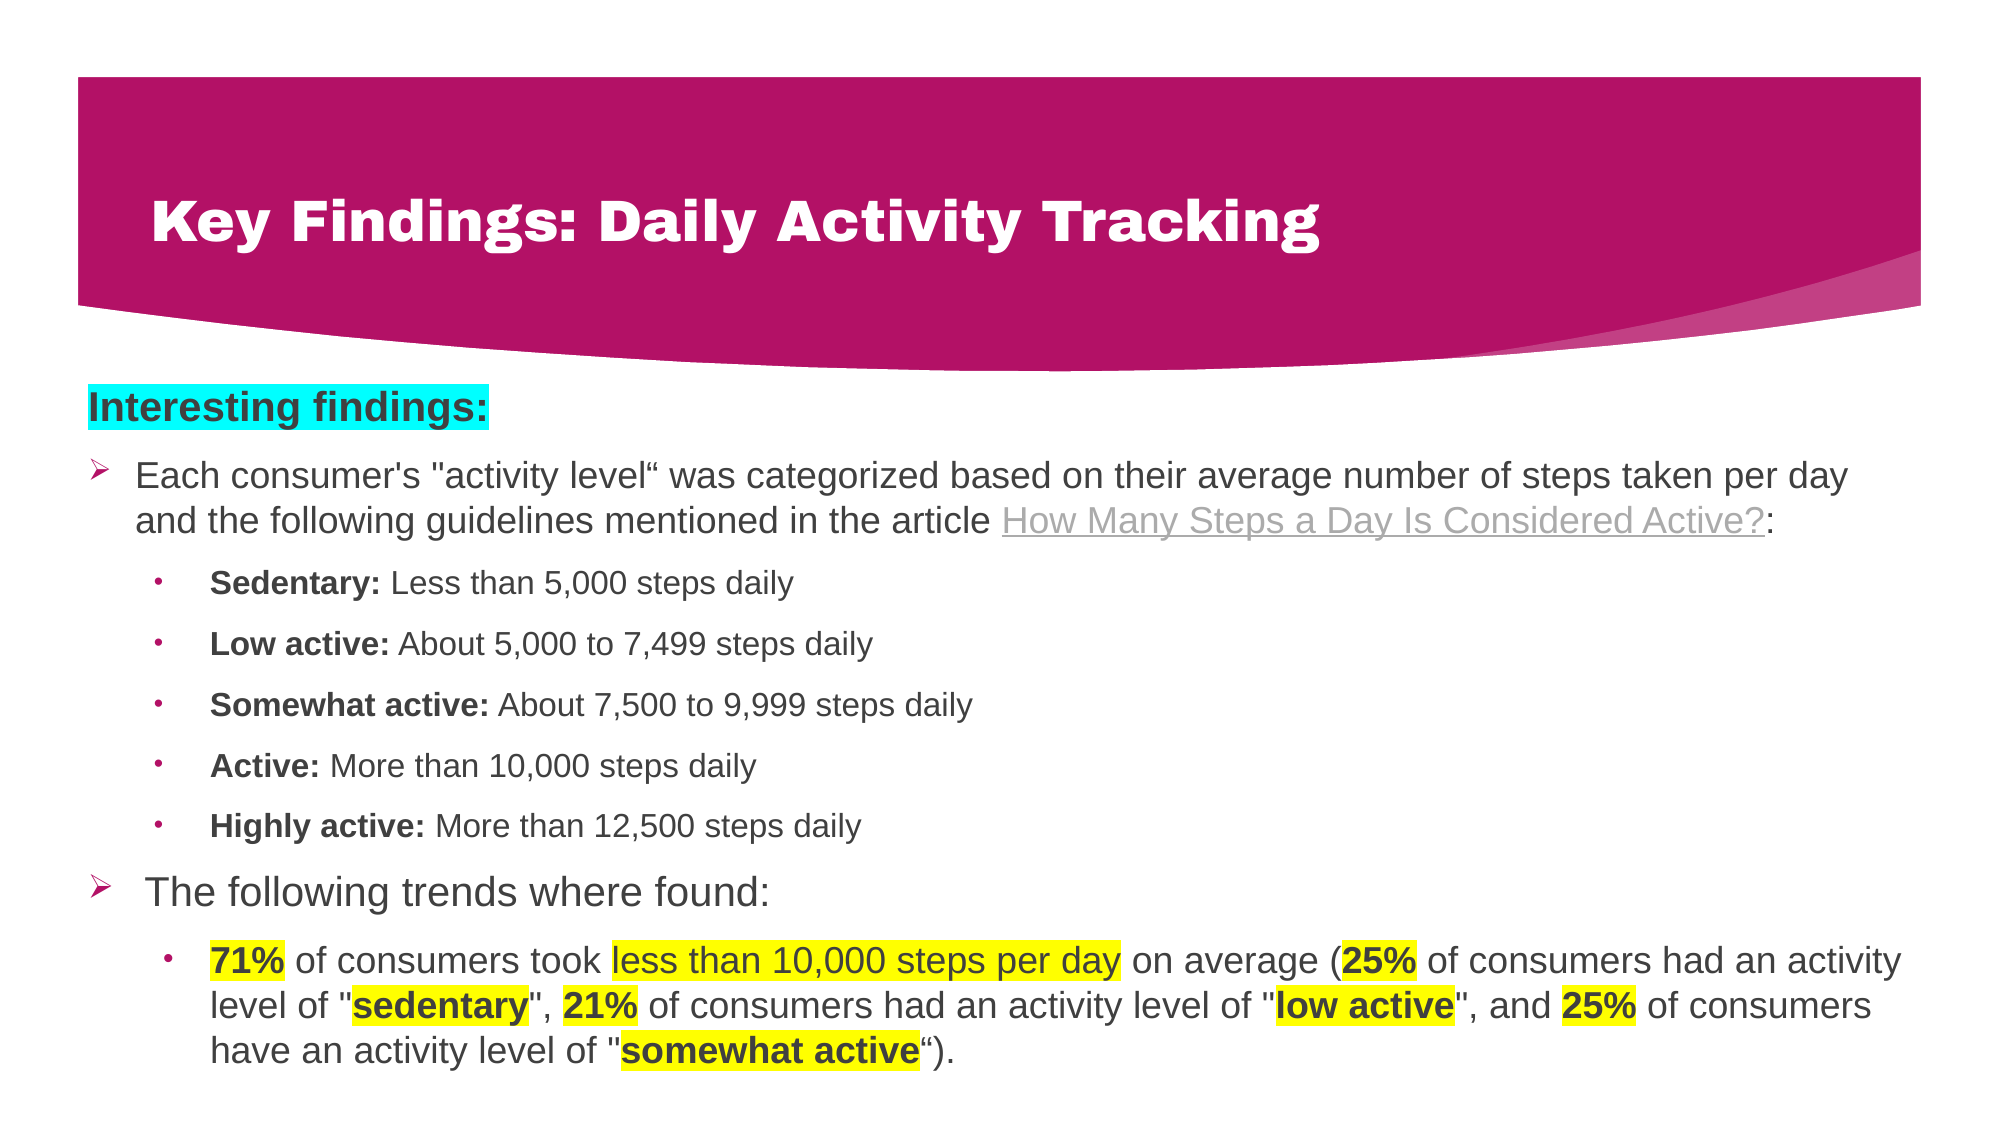

# Key Findings: Daily Activity Tracking

Interesting findings:
Each consumer's "activity level“ was categorized based on their average number of steps taken per day and the following guidelines mentioned in the article How Many Steps a Day Is Considered Active?:
 Sedentary: Less than 5,000 steps daily
 Low active: About 5,000 to 7,499 steps daily
 Somewhat active: About 7,500 to 9,999 steps daily
 Active: More than 10,000 steps daily
 Highly active: More than 12,500 steps daily
The following trends where found:
71% of consumers took less than 10,000 steps per day on average (25% of consumers had an activity level of "sedentary", 21% of consumers had an activity level of "low active", and 25% of consumers have an activity level of "somewhat active“).